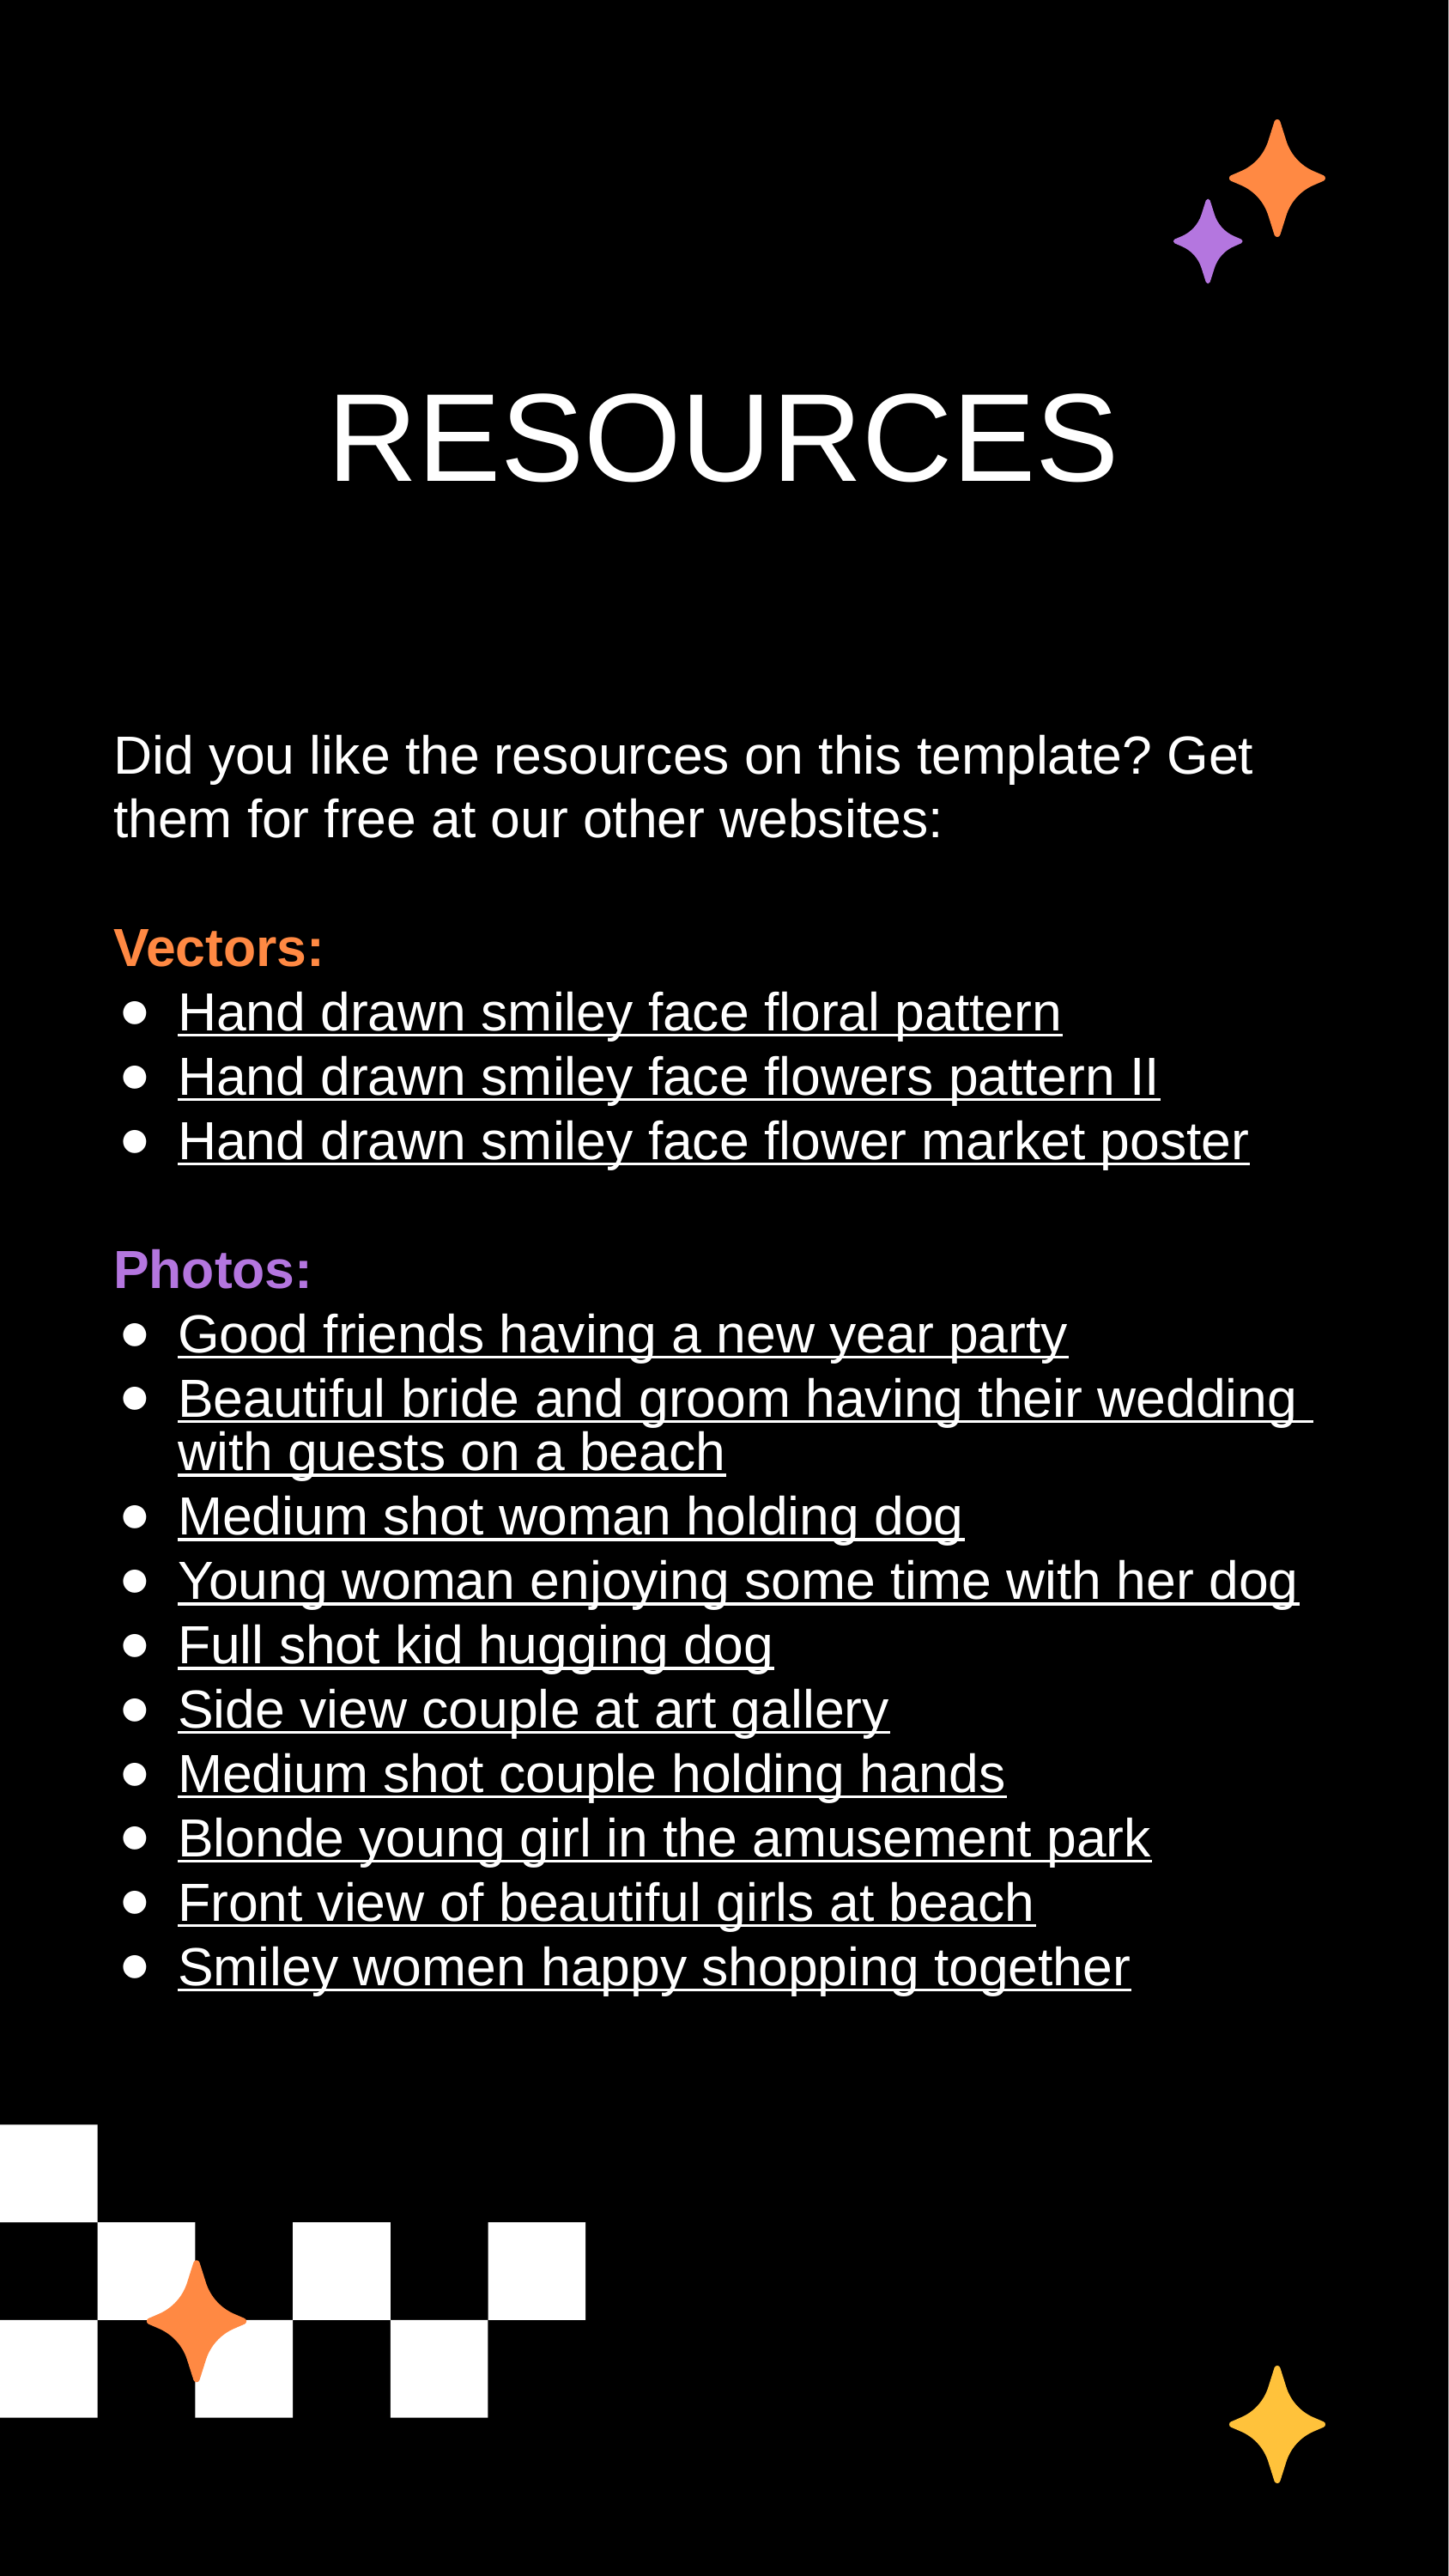

# RESOURCES
Did you like the resources on this template? Get them for free at our other websites:

Vectors:
Hand drawn smiley face floral pattern
Hand drawn smiley face flowers pattern II
Hand drawn smiley face flower market poster

Photos:
Good friends having a new year party
Beautiful bride and groom having their wedding with guests on a beach
Medium shot woman holding dog
Young woman enjoying some time with her dog
Full shot kid hugging dog
Side view couple at art gallery
Medium shot couple holding hands
Blonde young girl in the amusement park
Front view of beautiful girls at beach
Smiley women happy shopping together